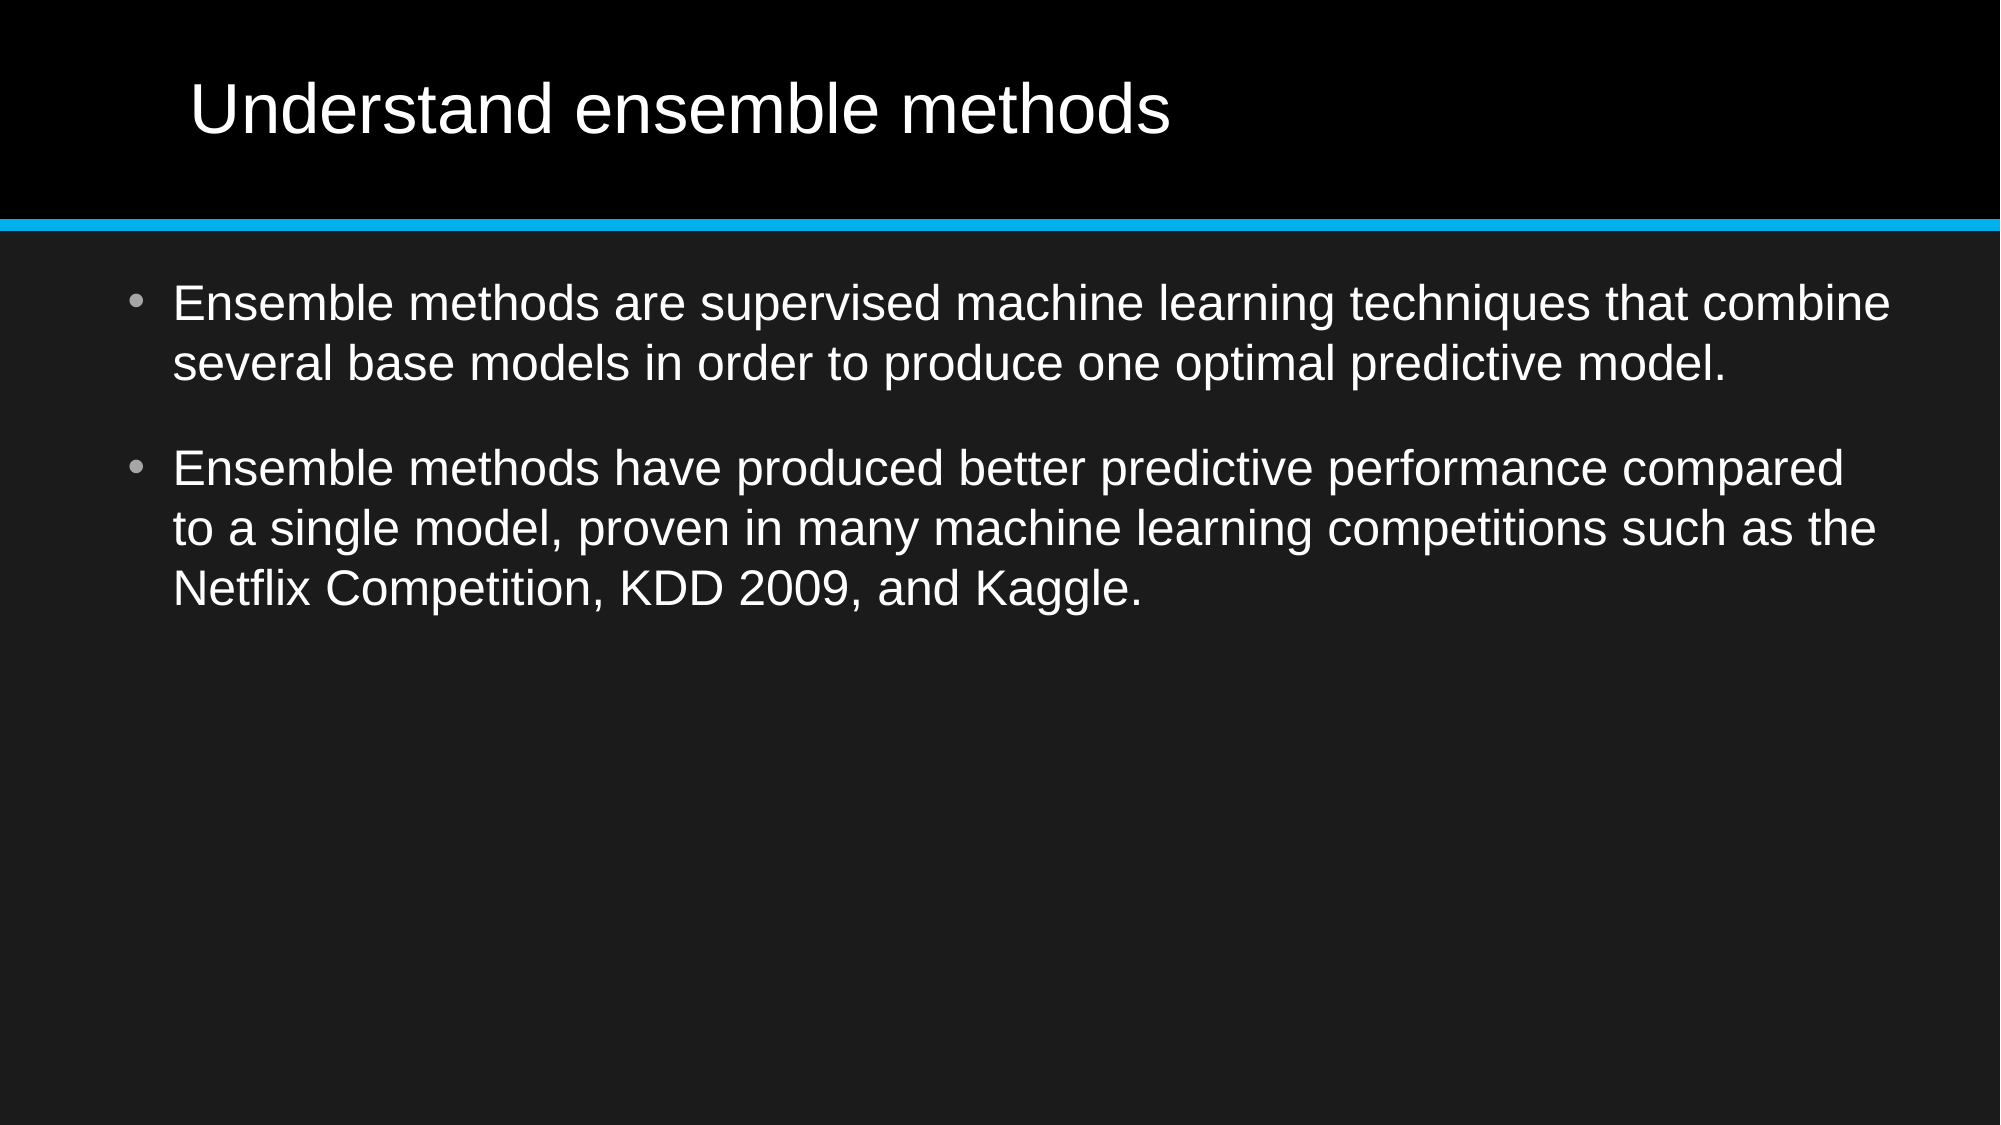

# Understand ensemble methods
Ensemble methods are supervised machine learning techniques that combine several base models in order to produce one optimal predictive model.
Ensemble methods have produced better predictive performance compared to a single model, proven in many machine learning competitions such as the Netflix Competition, KDD 2009, and Kaggle.